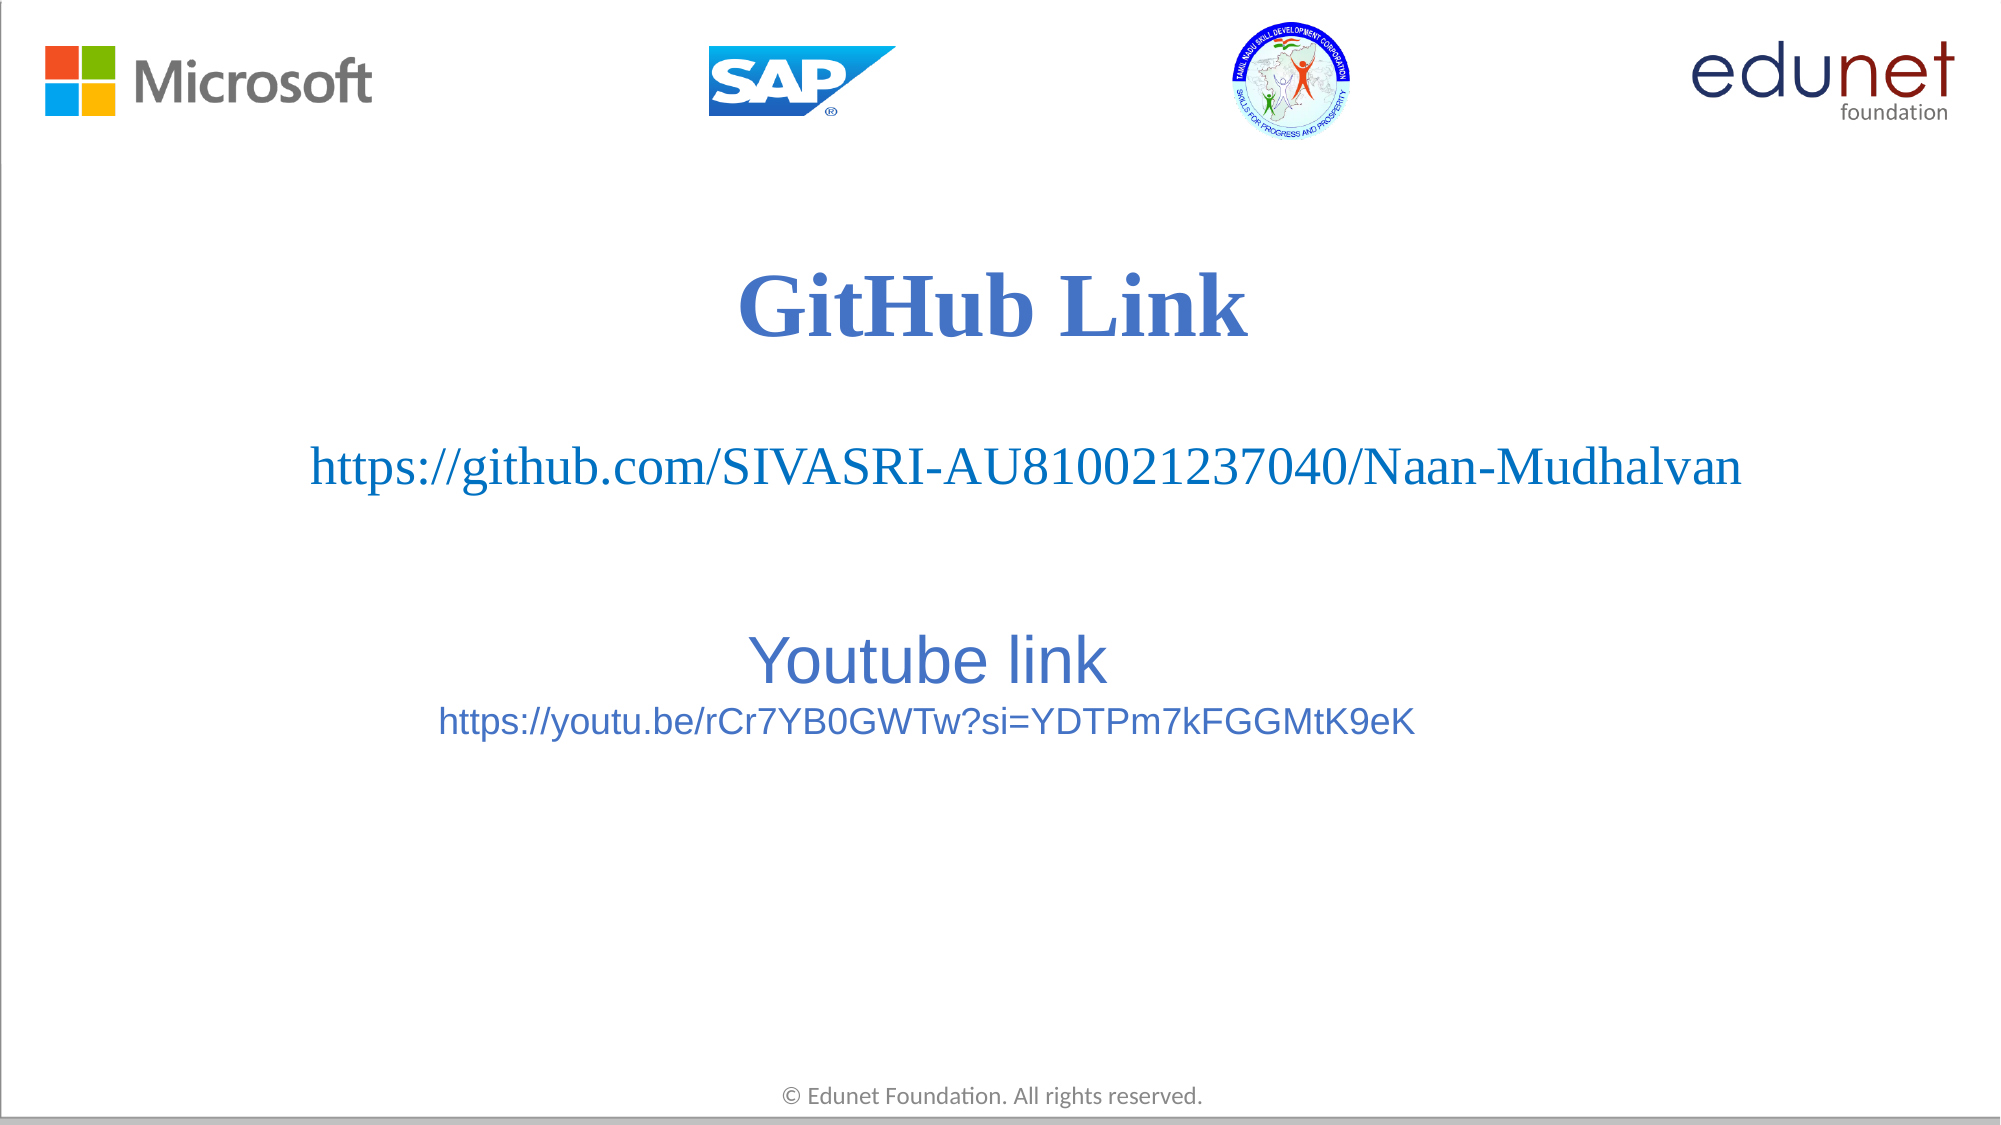

# GitHub Link
https://github.com/SIVASRI-AU810021237040/Naan-Mudhalvan
Youtube link
https://youtu.be/rCr7YB0GWTw?si=YDTPm7kFGGMtK9eK
© Edunet Foundation. All rights reserved.